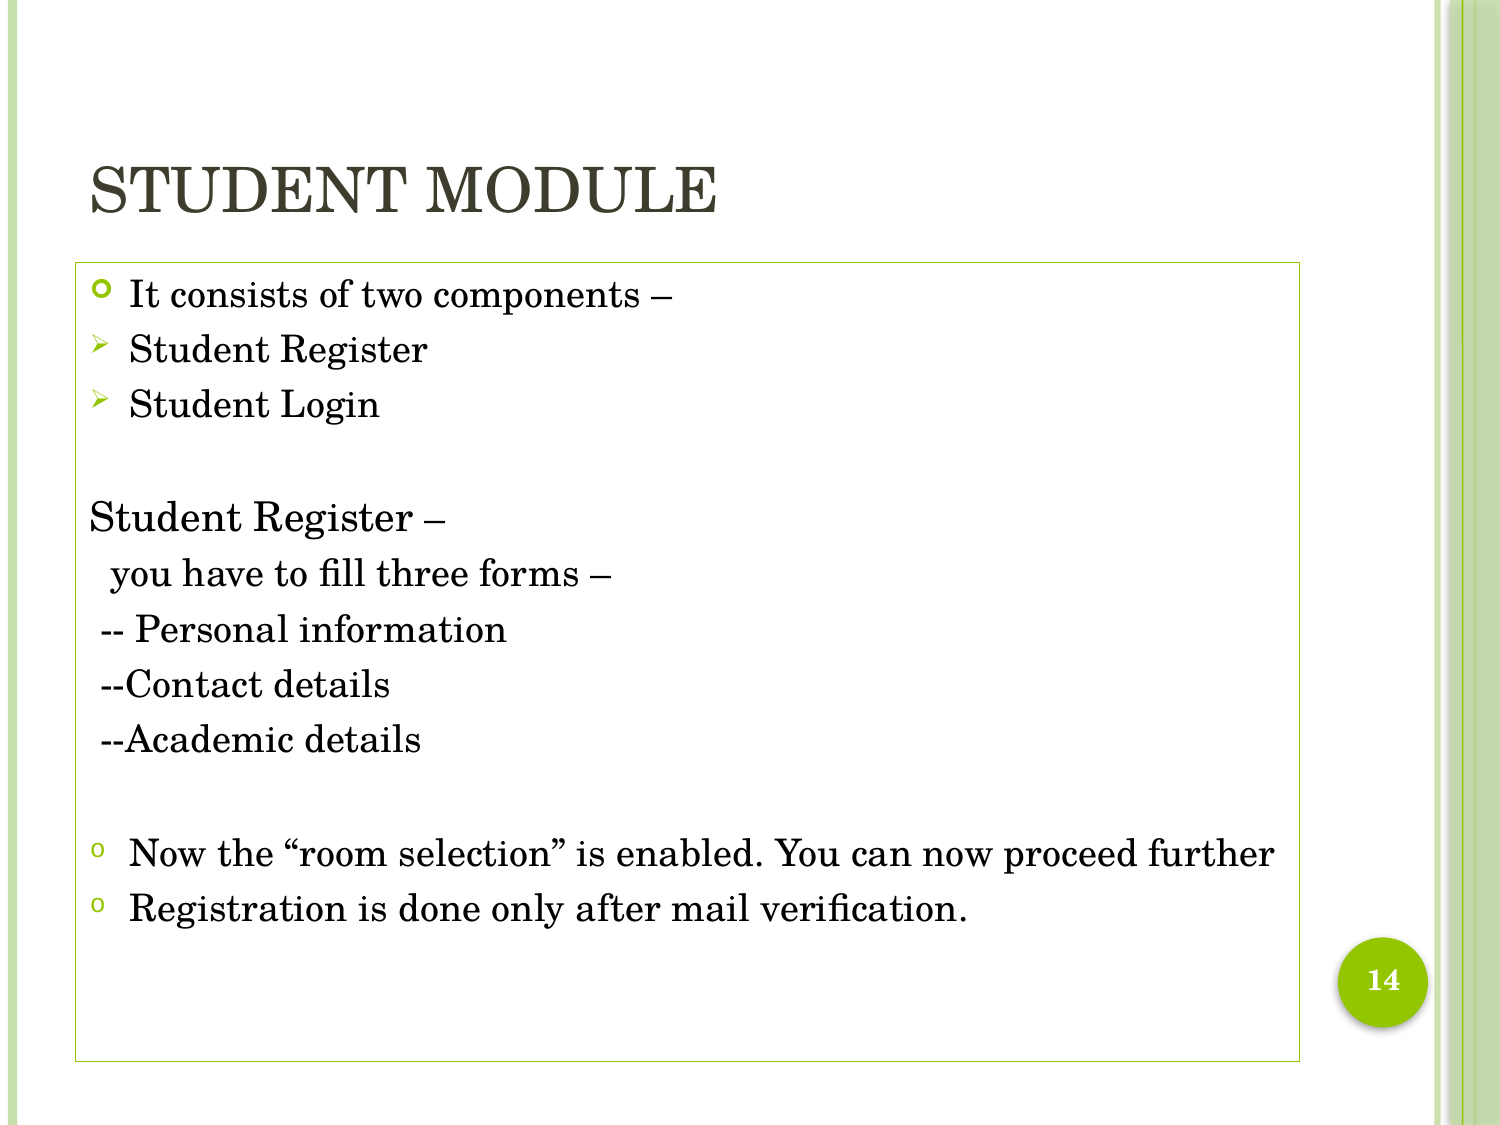

# STUDENT MODULE
It consists of two components –
Student Register
Student Login

Student Register –
  you have to fill three forms –
 -- Personal information
 --Contact details
 --Academic details

Now the “room selection” is enabled. You can now proceed further
Registration is done only after mail verification.

14